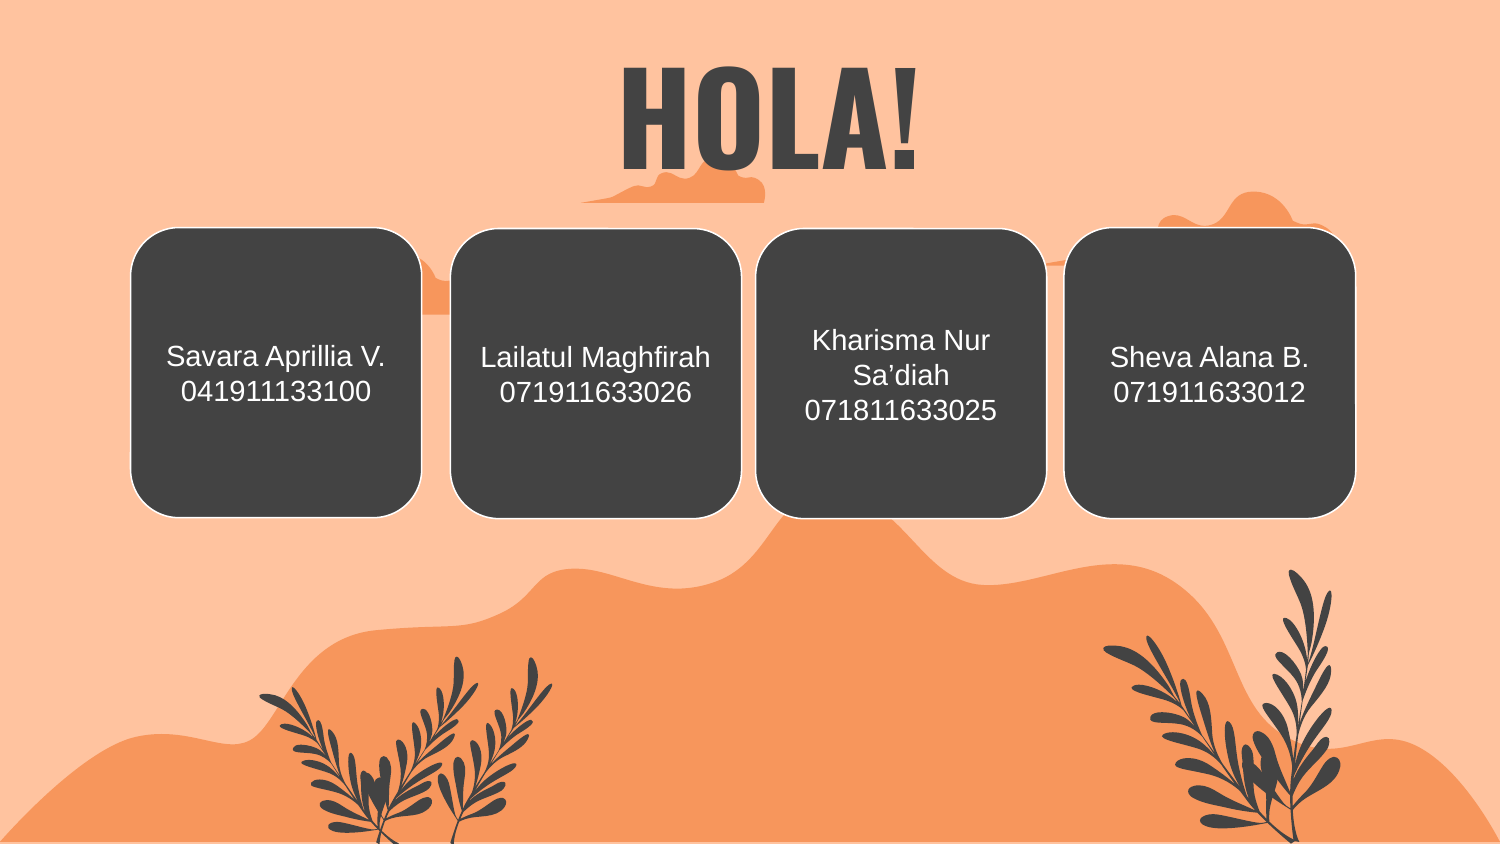

# HOLA!

Savara Aprillia V.
041911133100
Sheva Alana B.
071911633012
Lailatul Maghfirah
071911633026
Kharisma Nur Sa’diah
071811633025